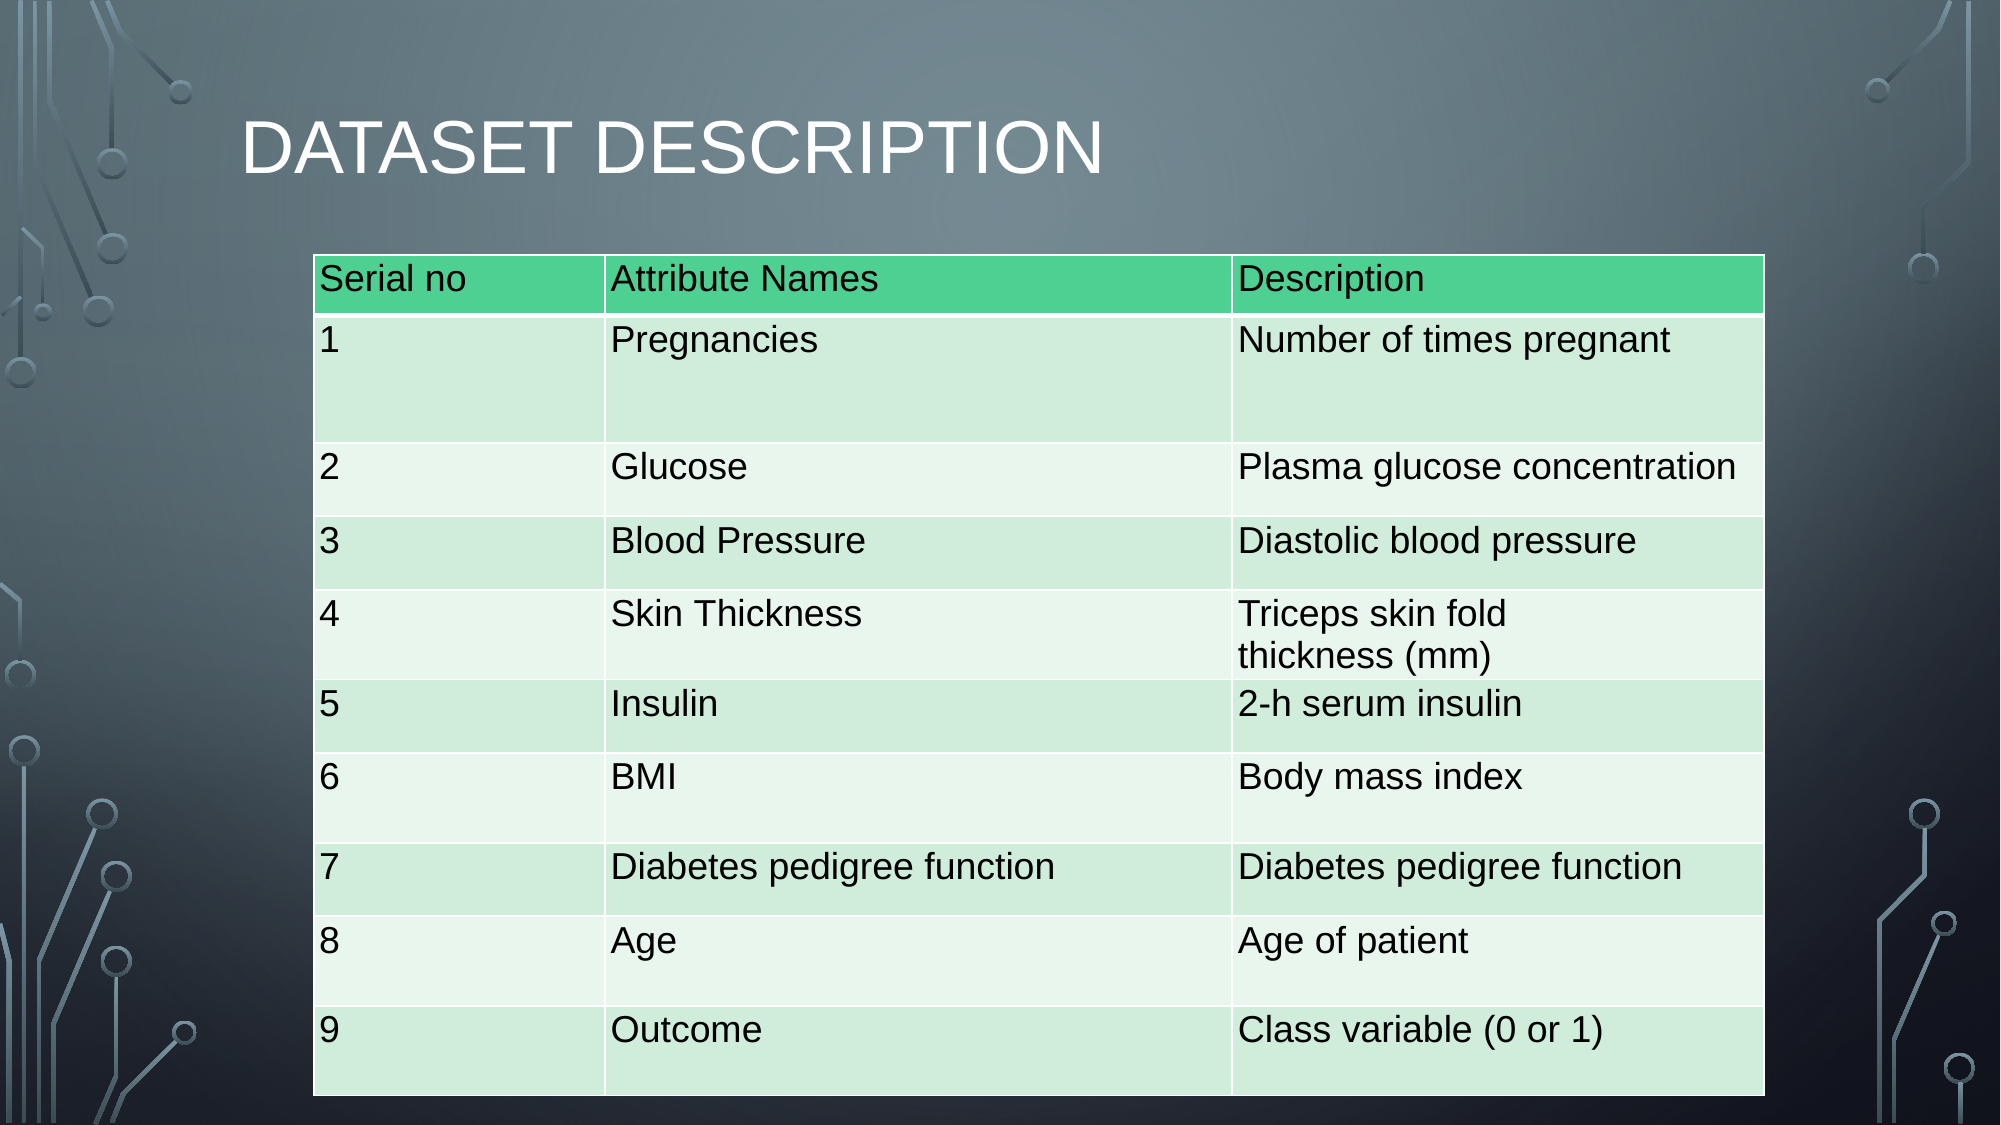

# Dataset description
| Serial no | Attribute Names | Description |
| --- | --- | --- |
| 1 | Pregnancies | Number of times pregnant |
| 2 | Glucose | Plasma glucose concentration |
| 3 | Blood Pressure | Diastolic blood pressure |
| 4 | Skin Thickness | Triceps skin fold thickness (mm) |
| 5 | Insulin | 2-h serum insulin |
| 6 | BMI | Body mass index |
| 7 | Diabetes pedigree function | Diabetes pedigree function |
| 8 | Age | Age of patient |
| 9 | Outcome | Class variable (0 or 1) |